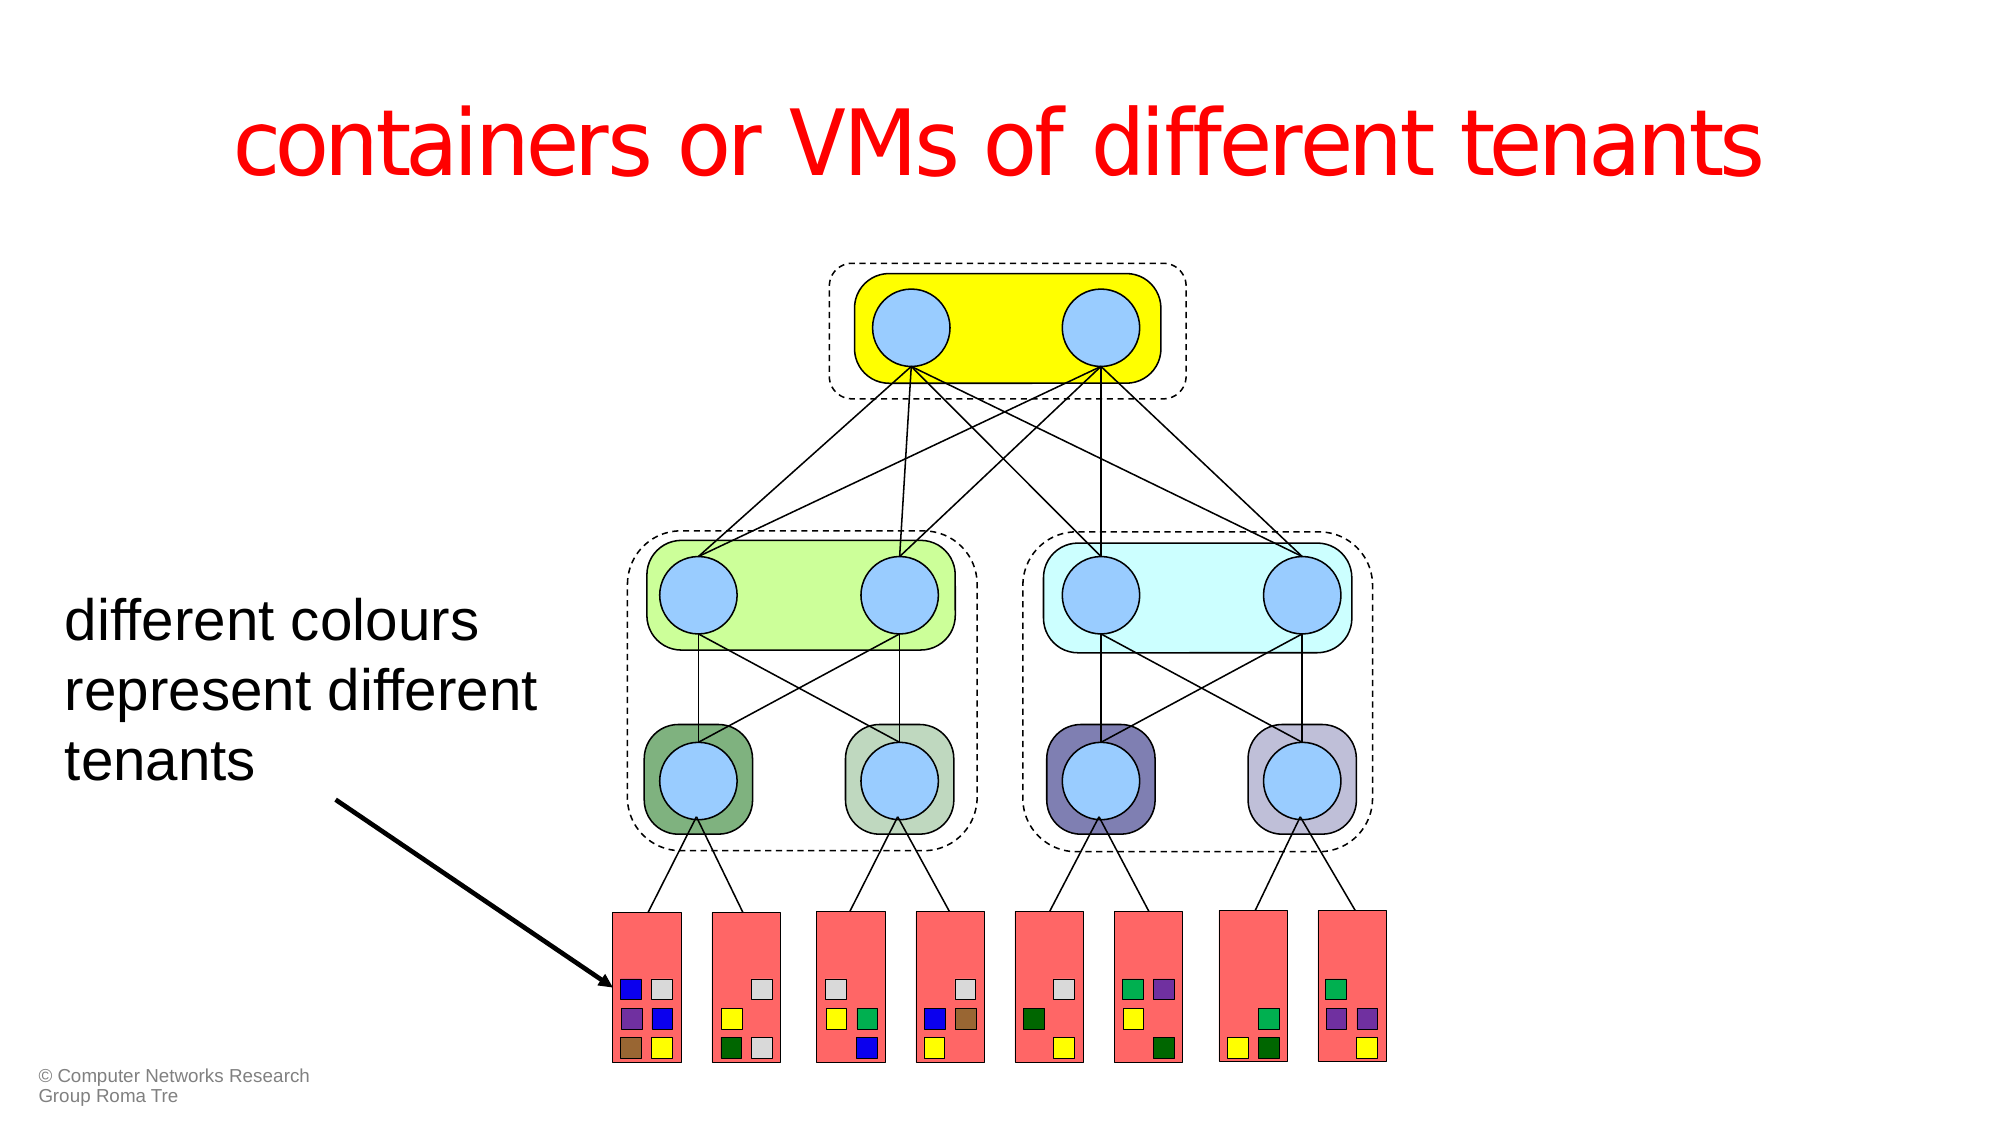

# containers or VMs of different tenants

different colours represent different tenants